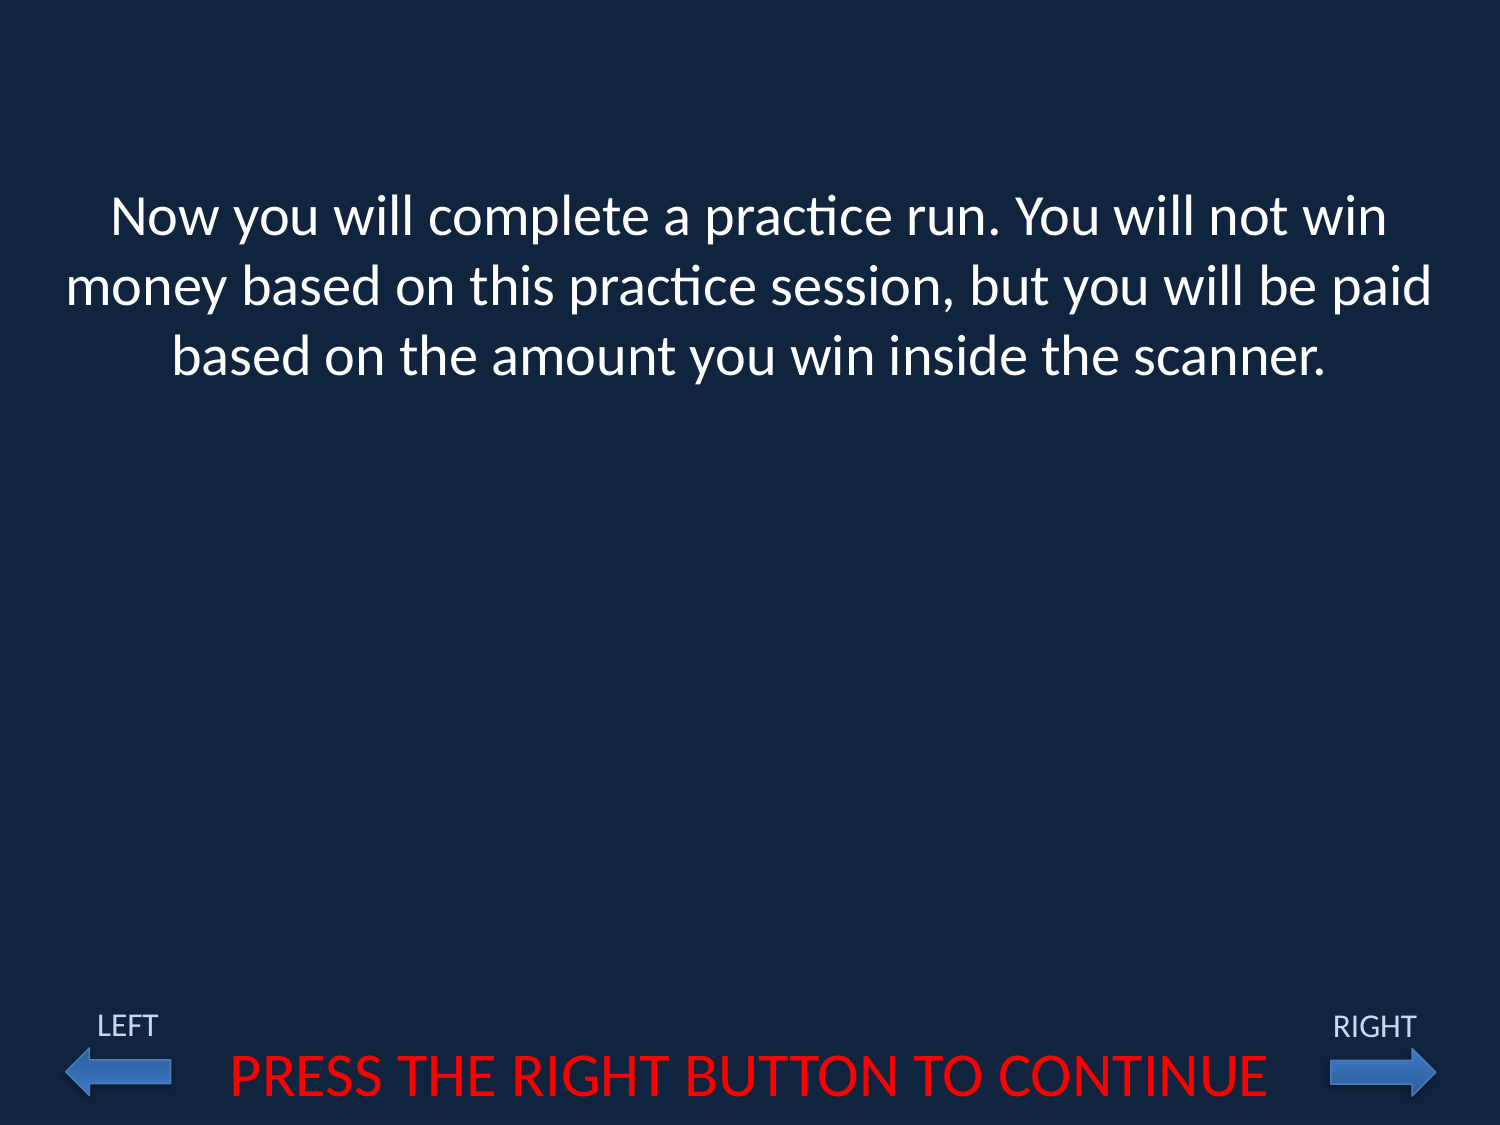

Now you will complete a practice run. You will not win money based on this practice session, but you will be paid based on the amount you win inside the scanner.

LEFT
RIGHT
PRESS THE RIGHT BUTTON TO CONTINUE